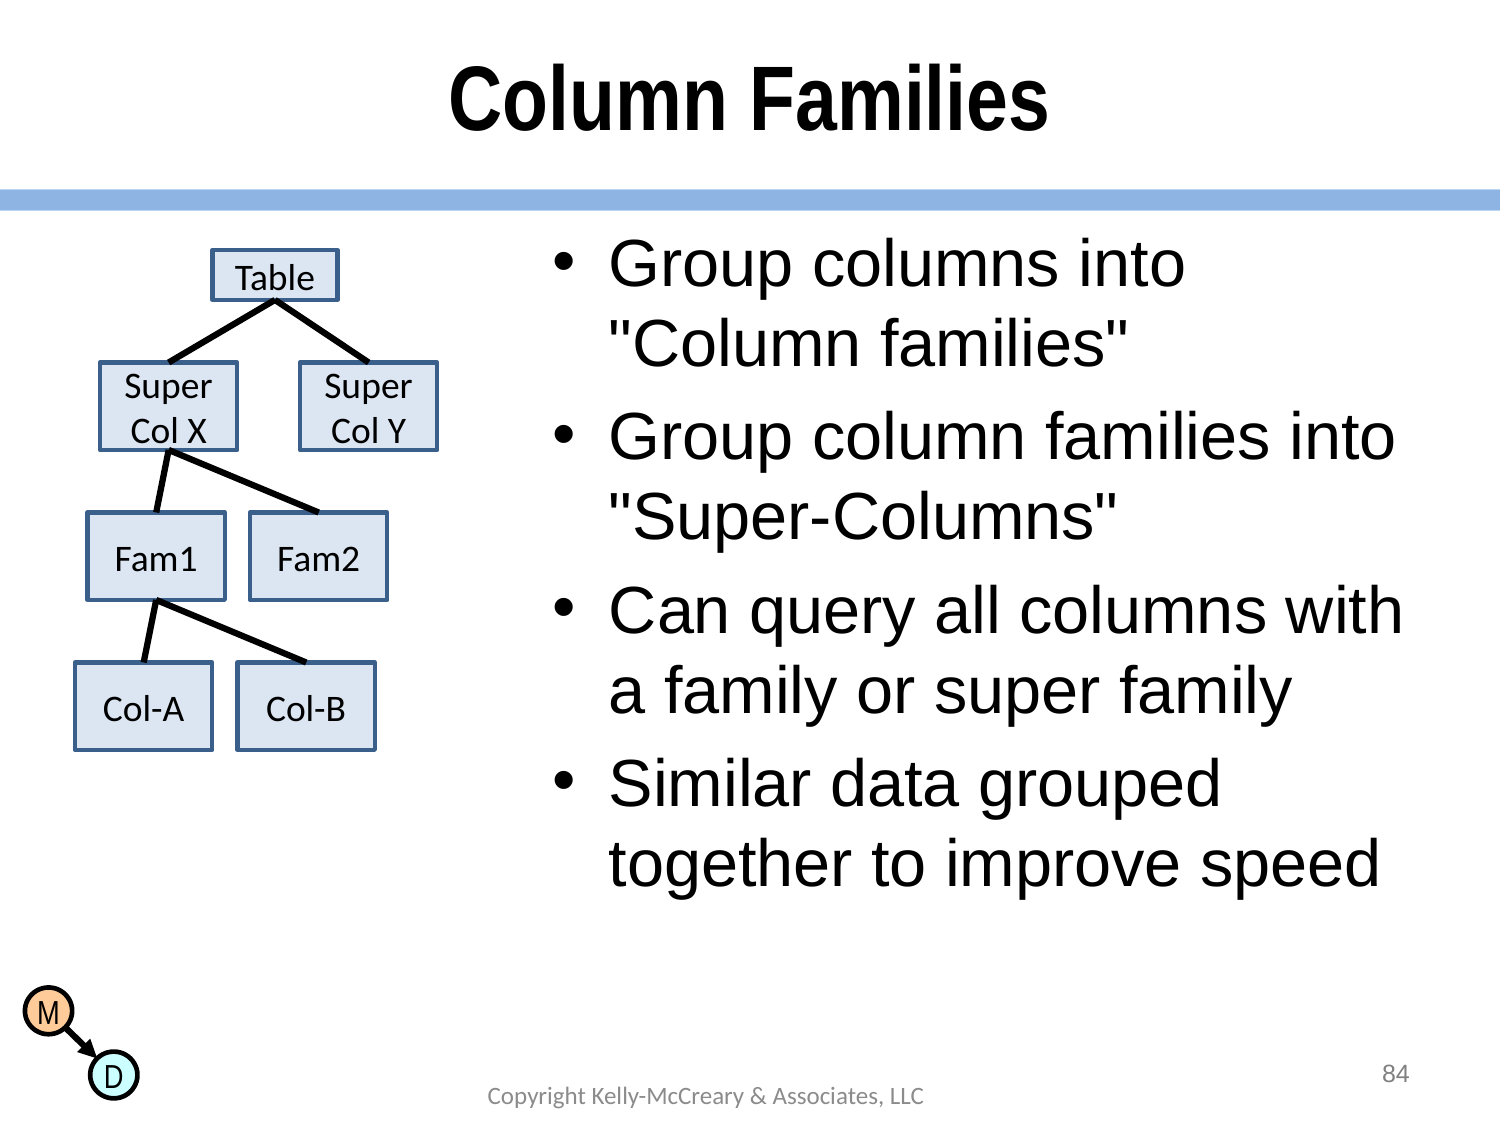

# Column Families
Group columns into "Column families"
Group column families into "Super-Columns"
Can query all columns with a family or super family
Similar data grouped together to improve speed

Table
SuperCol X
SuperCol Y
Fam1
Fam2
Col-A
Col-B
84
Copyright Kelly-McCreary & Associates, LLC